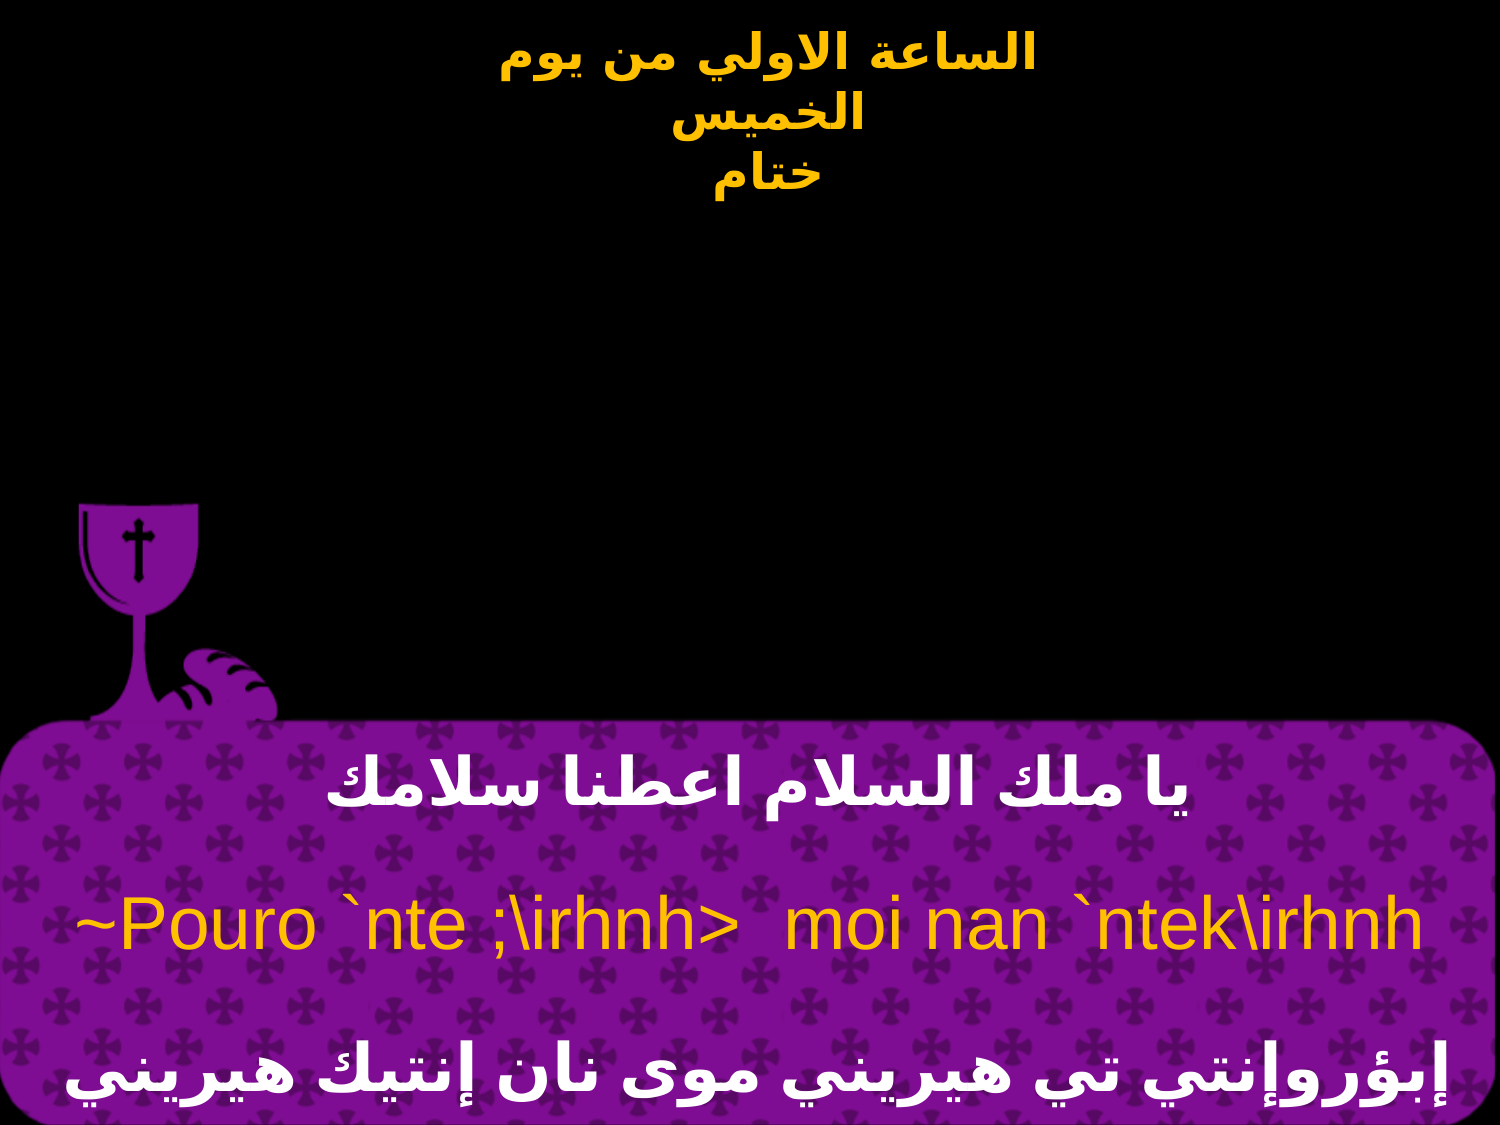

# يا ملك السلام اعطنا سلامك
~Pouro `nte ;\irhnh>  moi nan `ntek\irhnh
إبؤروإنتي تي هيريني موى نان إنتيك هيريني